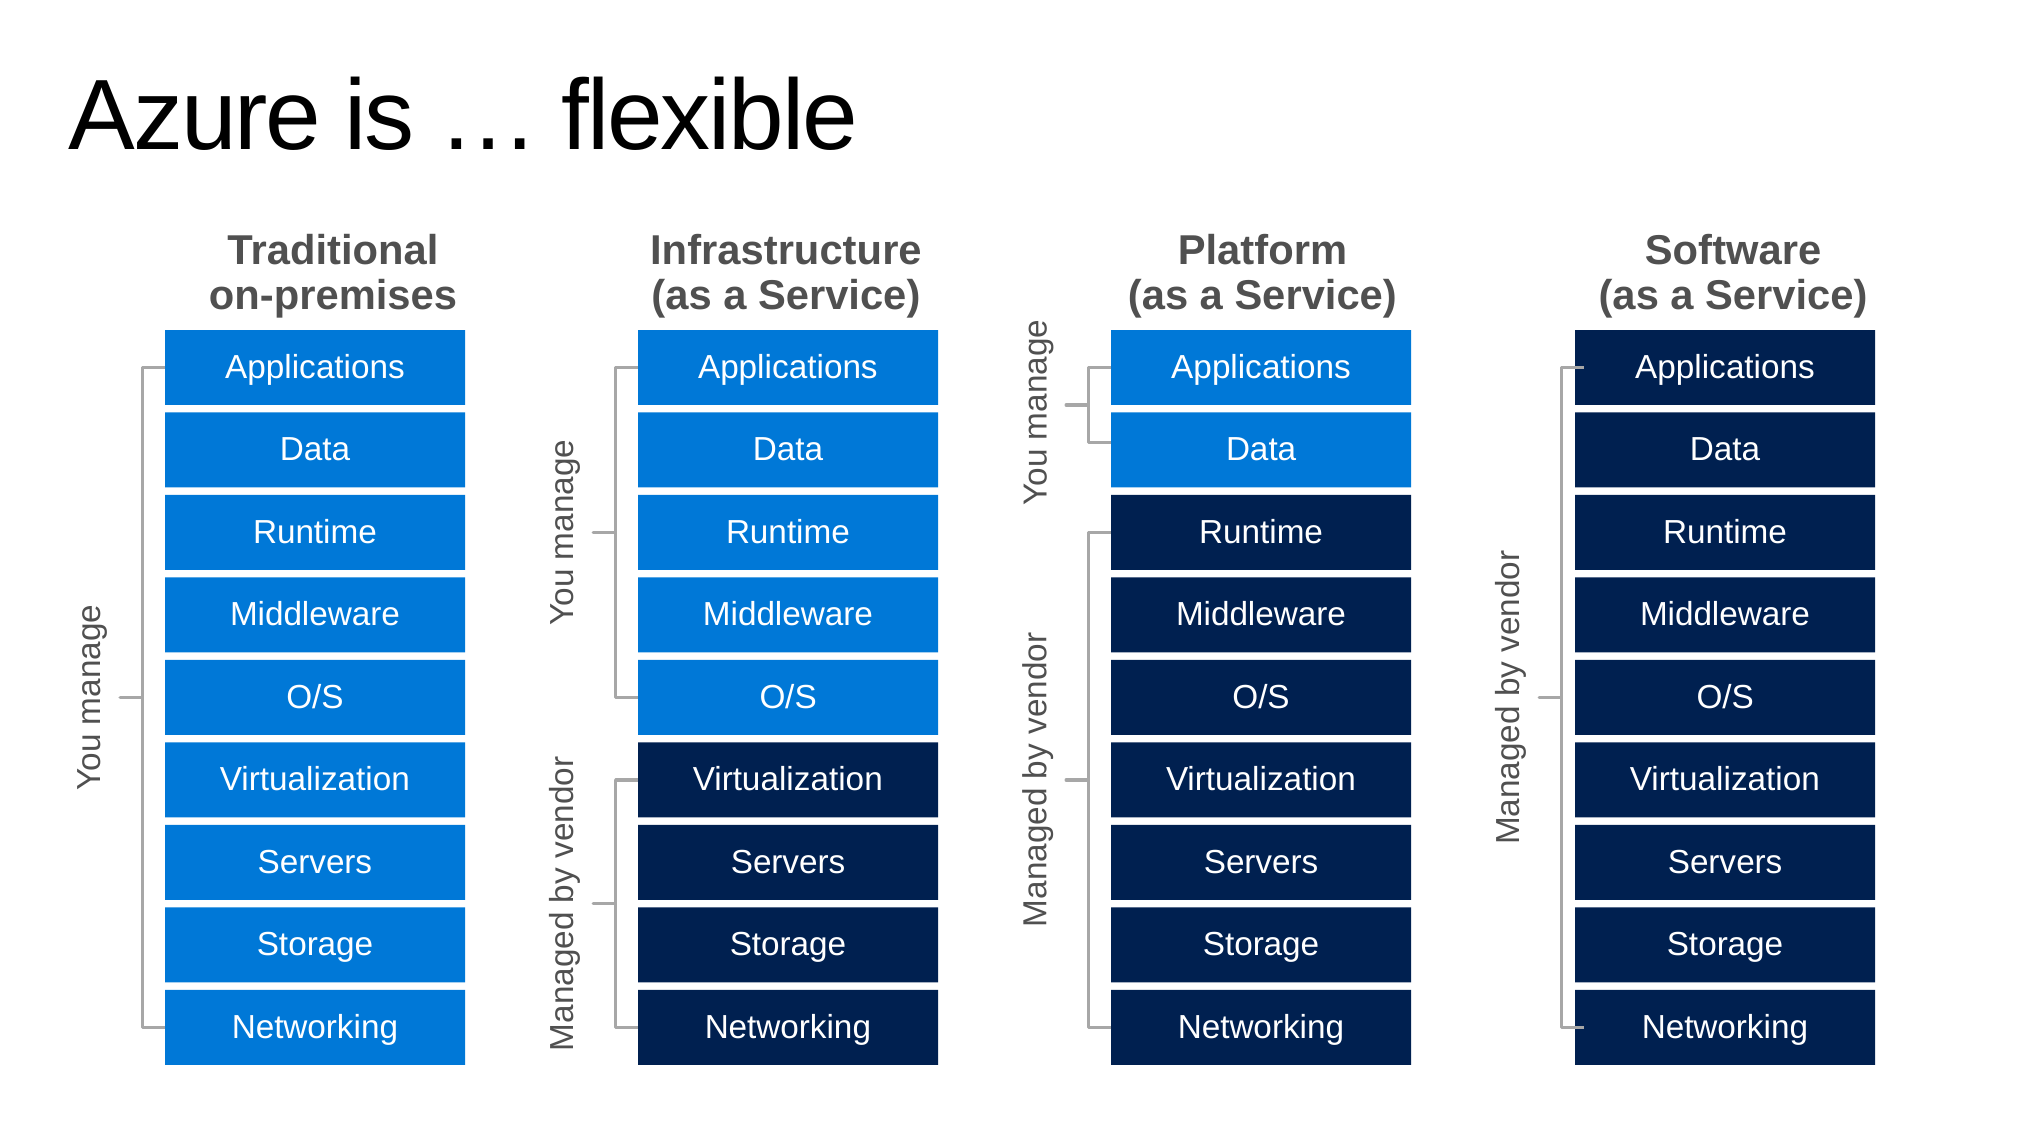

# Azure is … flexible
Traditional
on-premises
Applications
Data
Runtime
Middleware
O/S
Virtualization
Servers
Storage
Networking

You manage
Infrastructure
(as a Service)
Applications
Data
Runtime
Middleware
O/S
Virtualization
Servers
Storage
Networking

You manage

Managed by vendor
Platform
(as a Service)
Applications
Data

You manage
Runtime
Middleware
O/S
Virtualization
Servers
Storage
Networking

Managed by vendor
Software
(as a Service)
Applications
Data
Runtime
Middleware
O/S
Virtualization
Servers
Storage
Networking

Managed by vendor